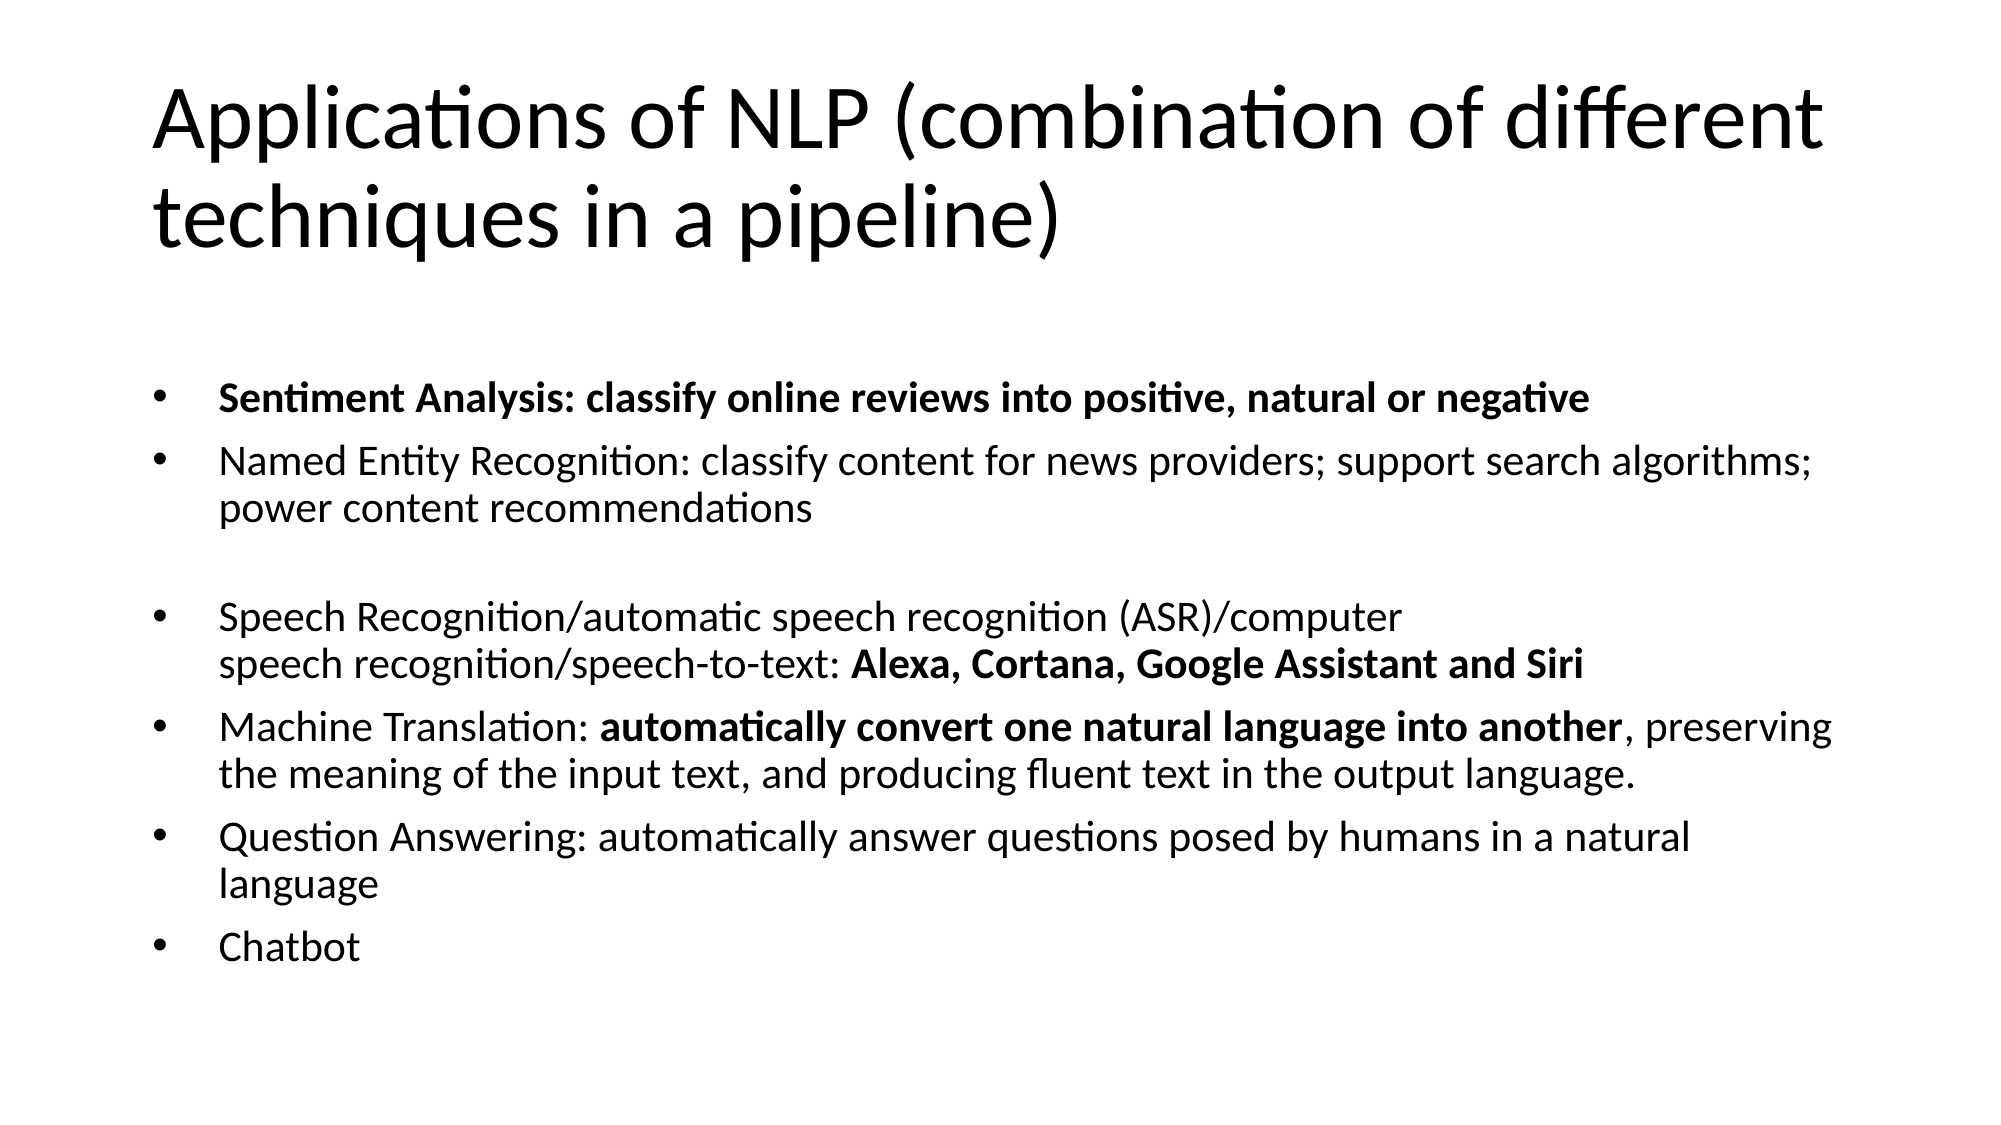

# Applications of NLP (combination of different techniques in a pipeline)

Sentiment Analysis: classify online reviews into positive, natural or negative
Named Entity Recognition: classify content for news providers; support search algorithms; power content recommendations
Speech Recognition/automatic speech recognition (ASR)/computer speech recognition/speech-to-text: Alexa, Cortana, Google Assistant and Siri
Machine Translation: automatically convert one natural language into another, preserving the meaning of the input text, and producing fluent text in the output language.
Question Answering: automatically answer questions posed by humans in a natural language
Chatbot